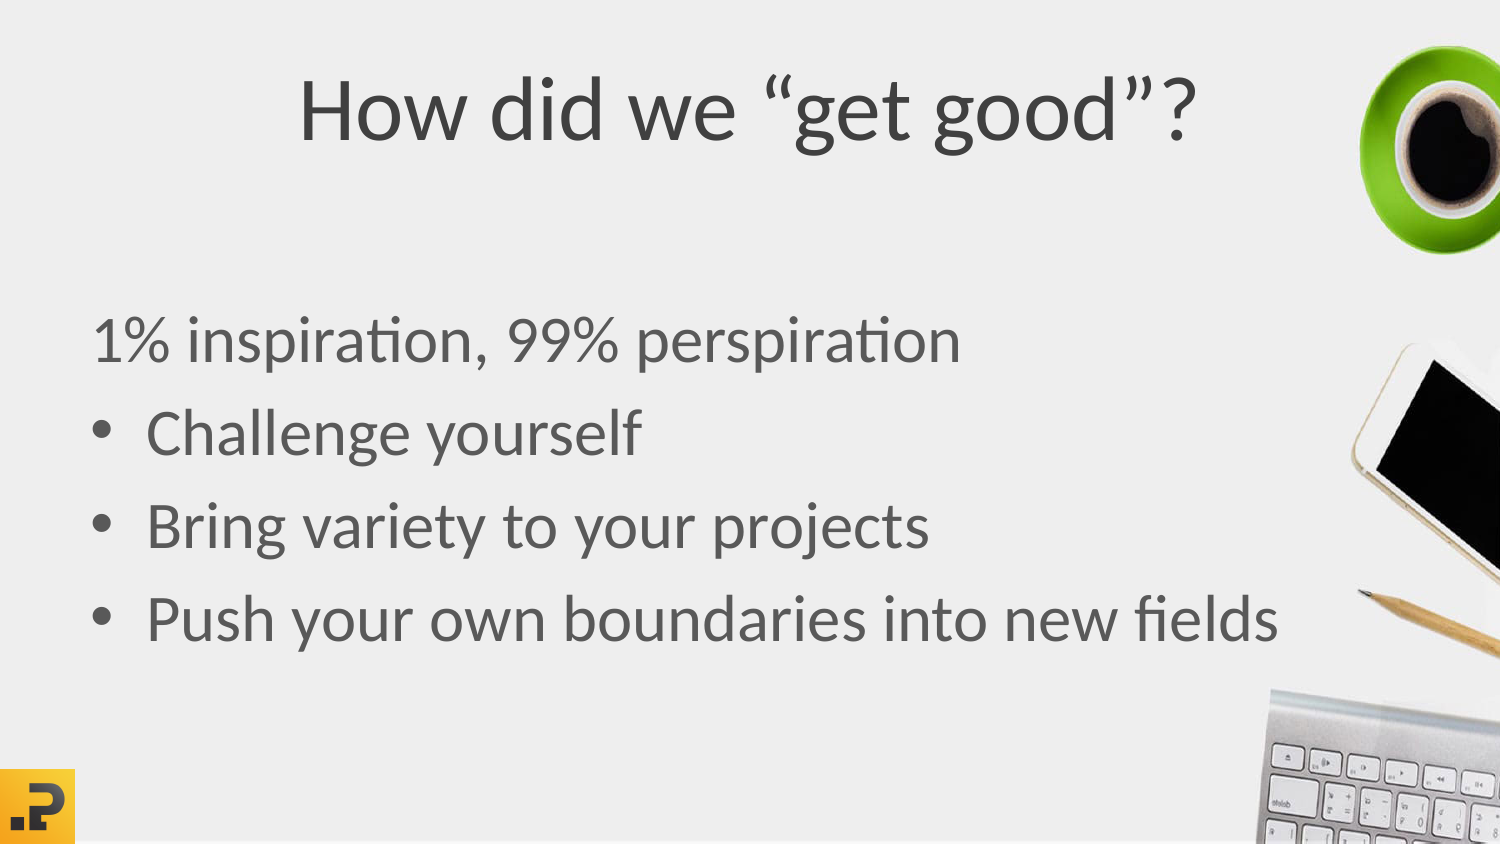

# How did we “get good”?
1% inspiration, 99% perspiration
Challenge yourself
Bring variety to your projects
Push your own boundaries into new fields